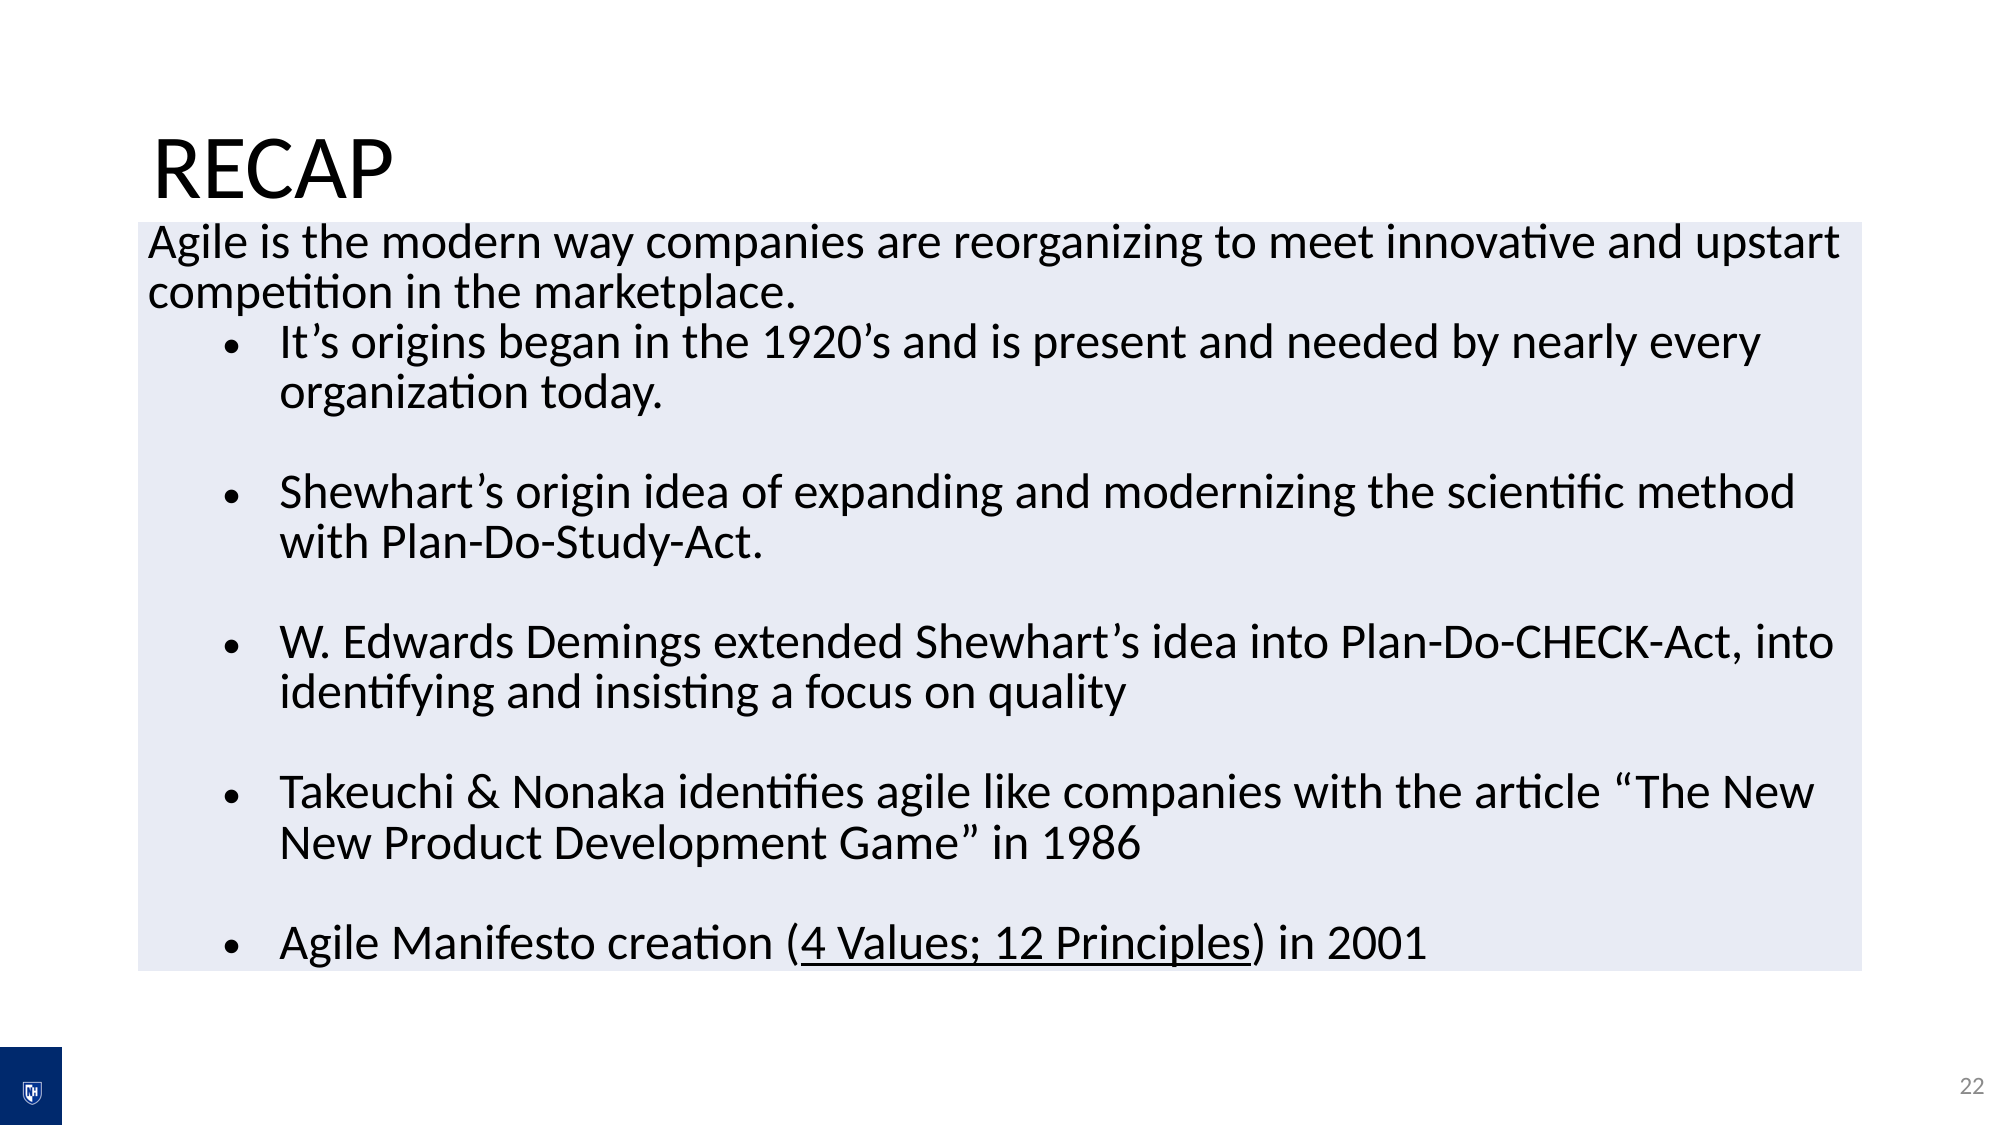

# RECAP
| Agile is the modern way companies are reorganizing to meet innovative and upstart competition in the marketplace. It’s origins began in the 1920’s and is present and needed by nearly every organization today. Shewhart’s origin idea of expanding and modernizing the scientific method with Plan-Do-Study-Act. W. Edwards Demings extended Shewhart’s idea into Plan-Do-CHECK-Act, into identifying and insisting a focus on quality Takeuchi & Nonaka identifies agile like companies with the article “The New New Product Development Game” in 1986 Agile Manifesto creation (4 Values; 12 Principles) in 2001 |
| --- |
22